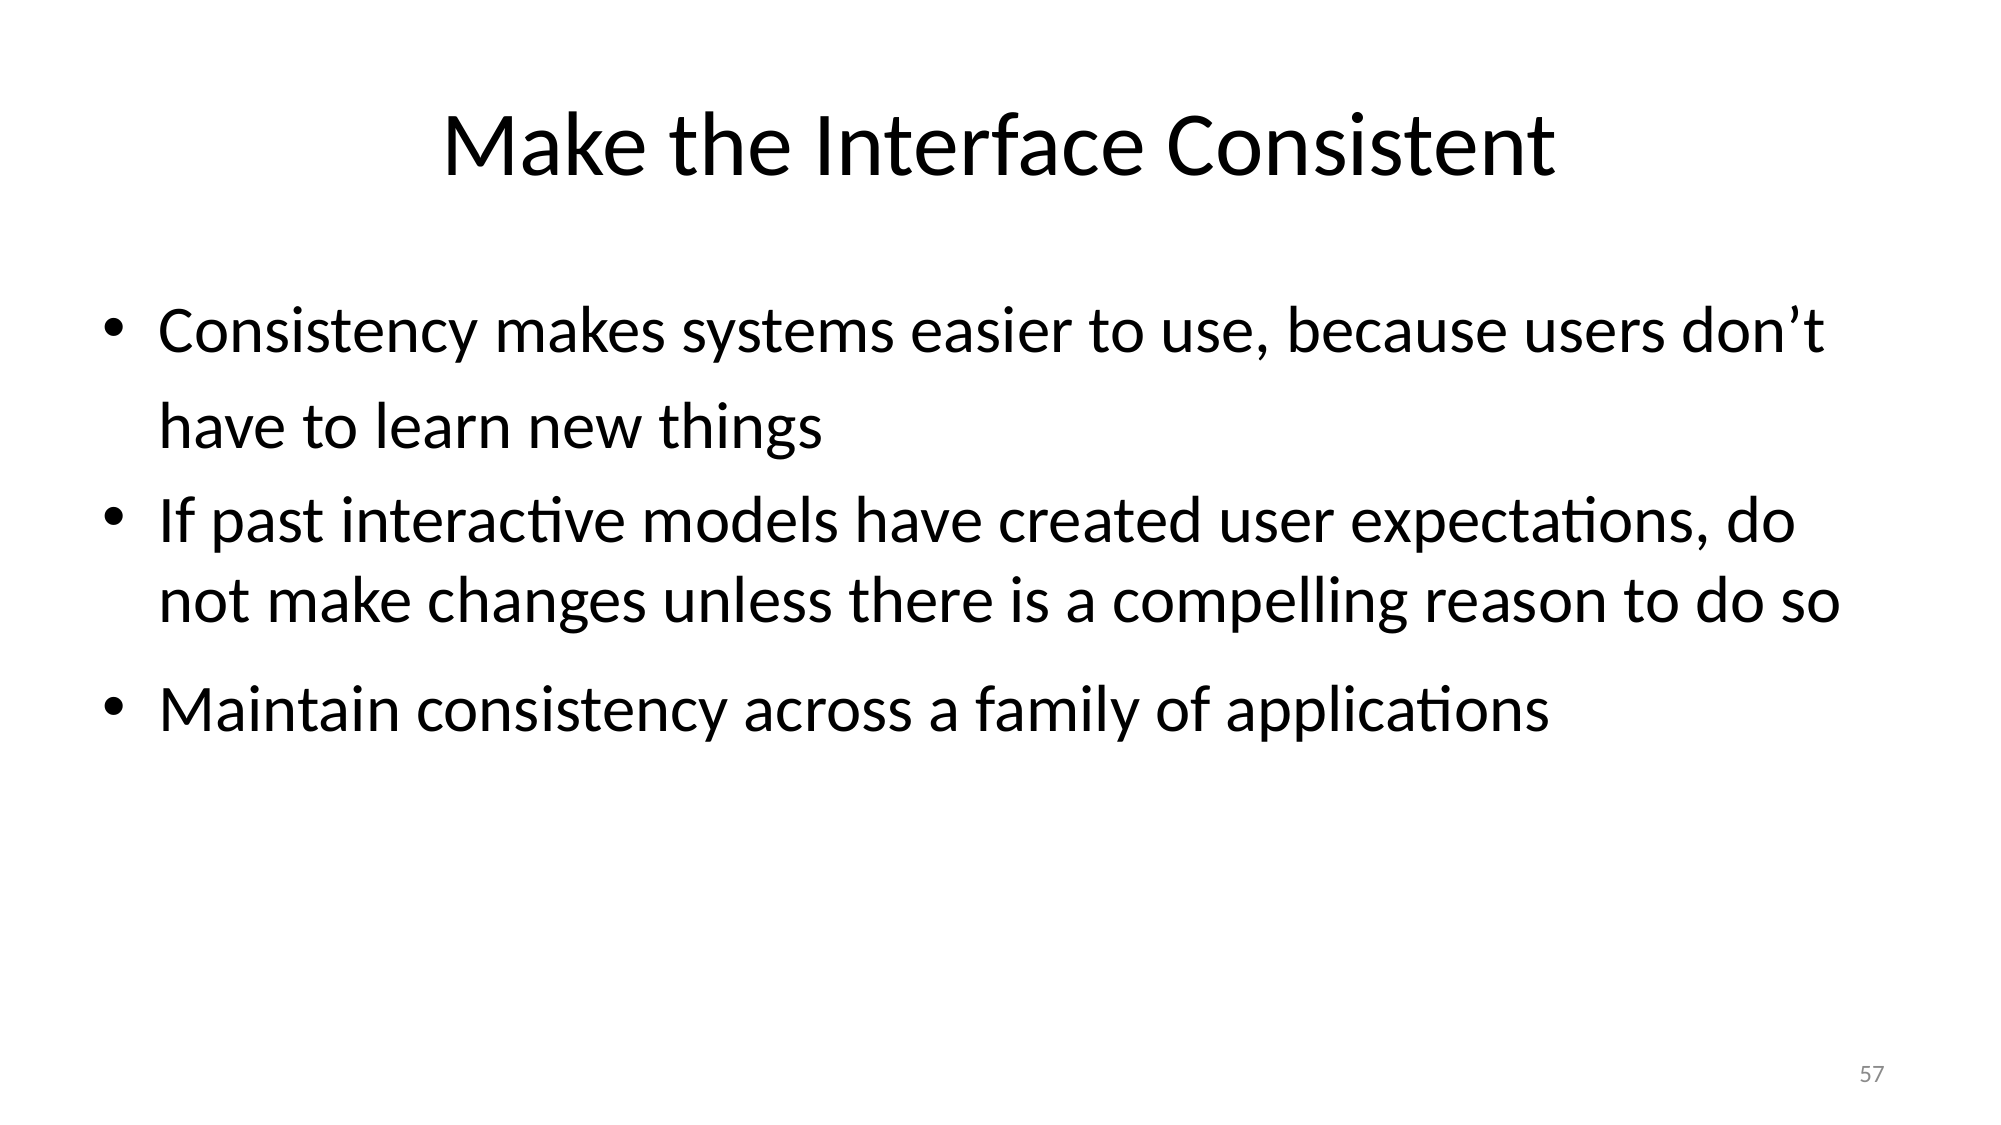

# Make the Interface Consistent
Consistency makes systems easier to use, because users don’t have to learn new things
If past interactive models have created user expectations, do not make changes unless there is a compelling reason to do so
Maintain consistency across a family of applications
57